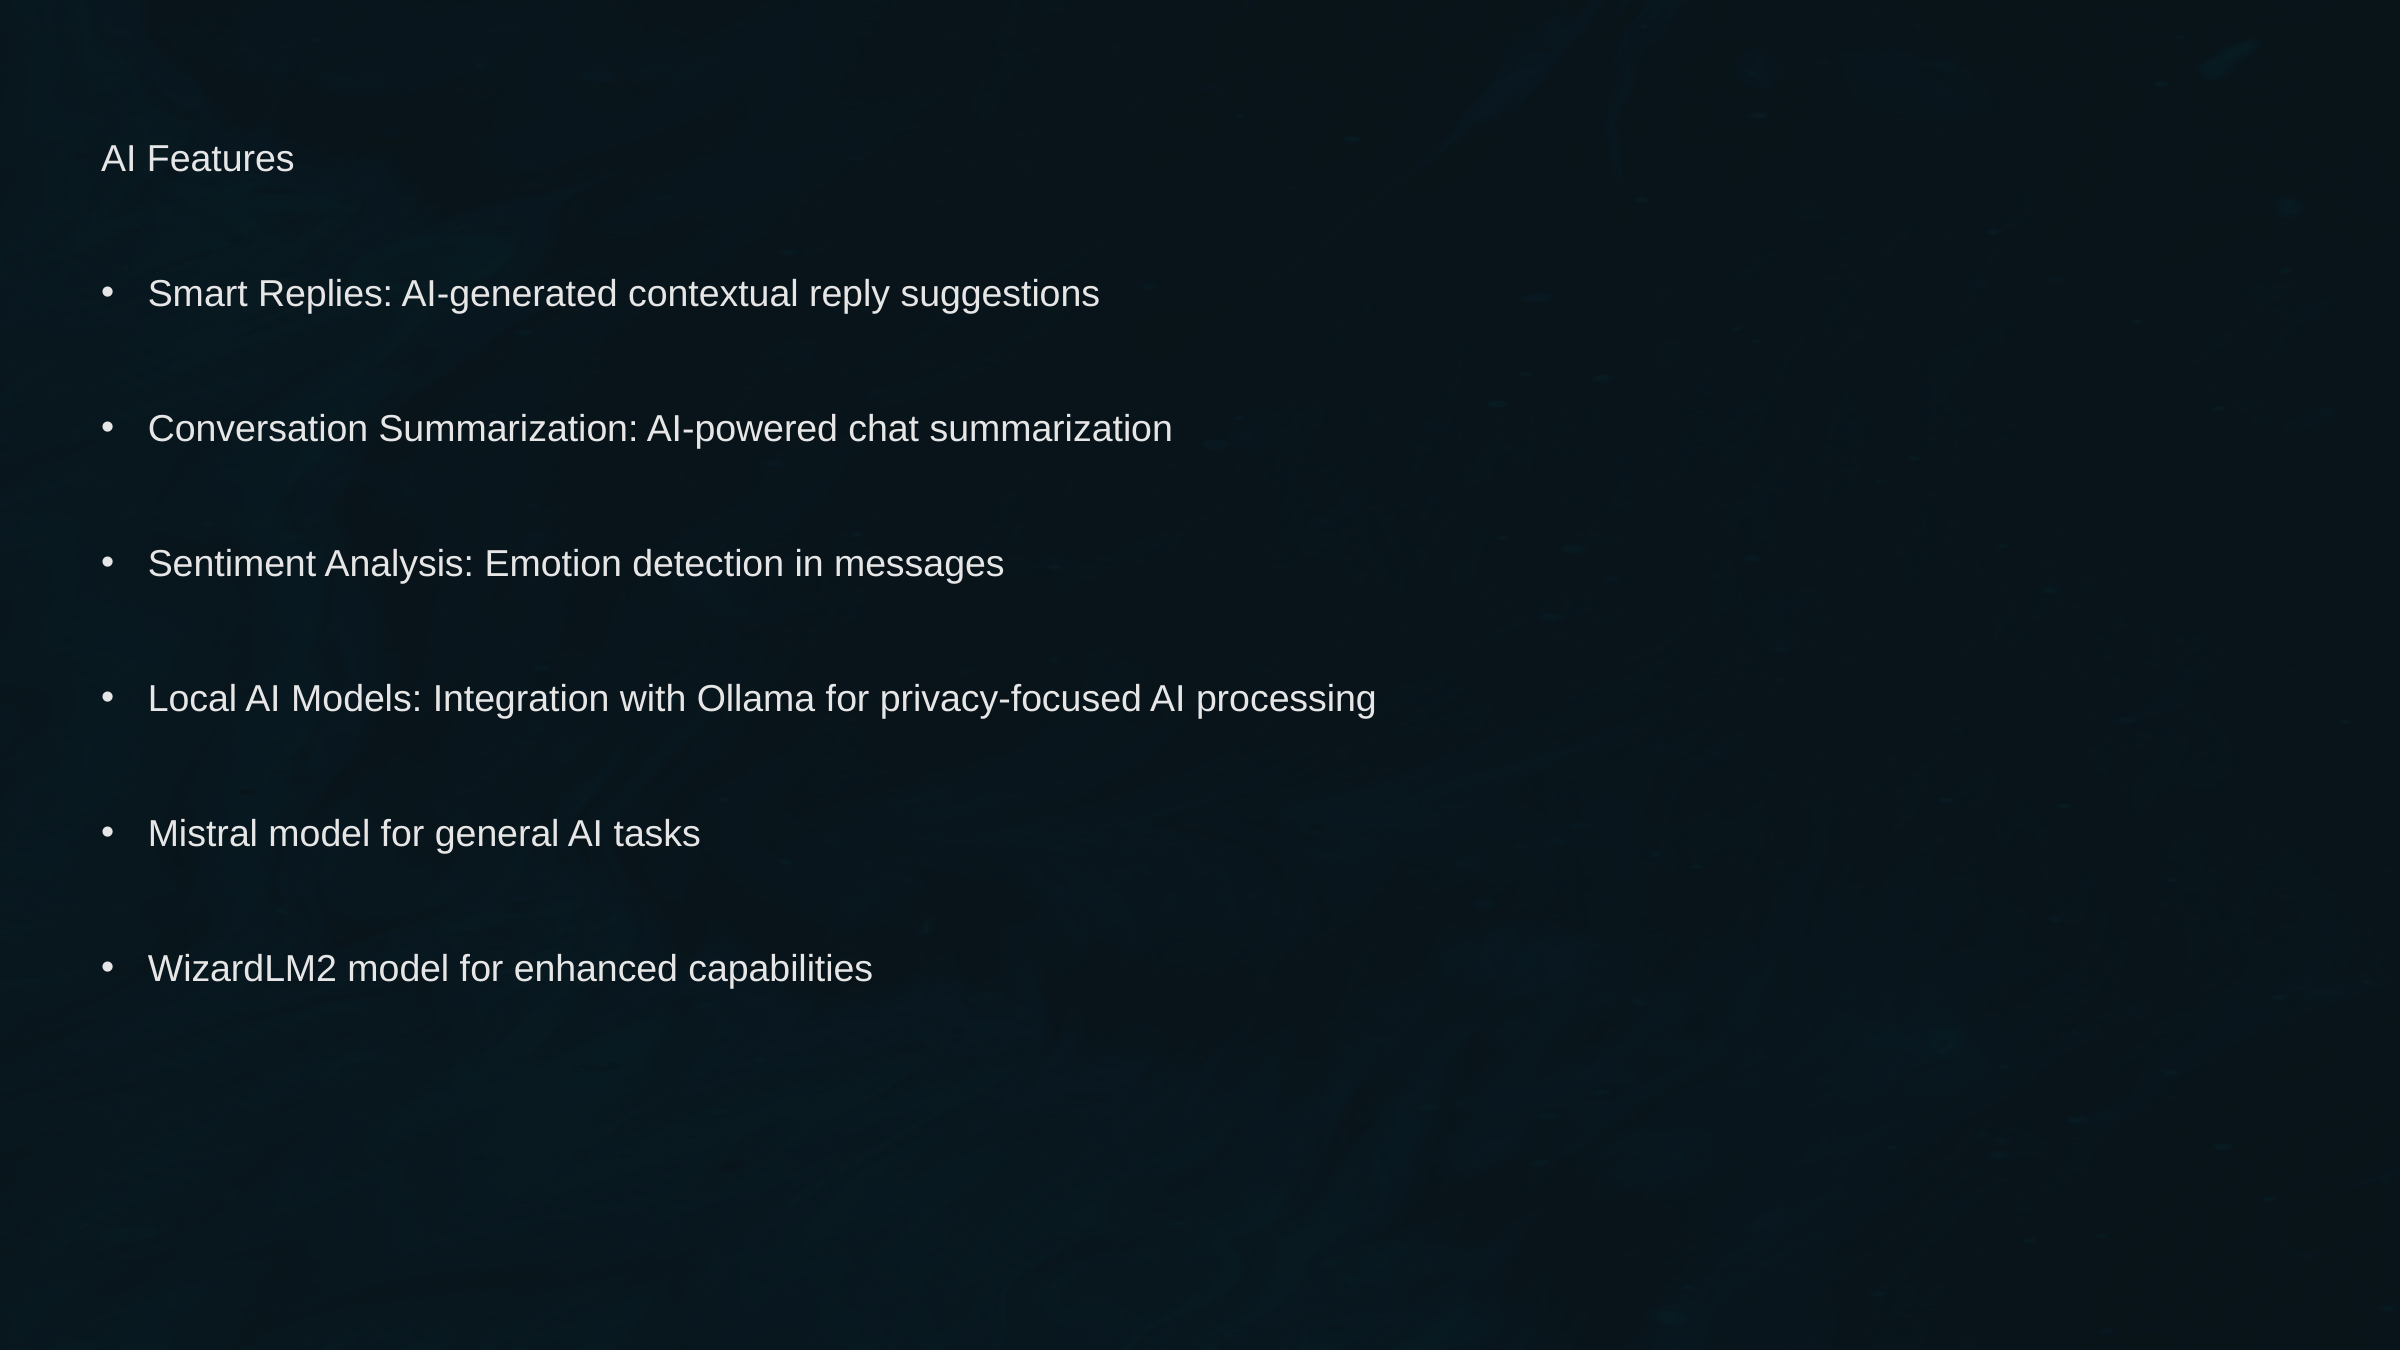

AI Features
Smart Replies: AI-generated contextual reply suggestions
Conversation Summarization: AI-powered chat summarization
Sentiment Analysis: Emotion detection in messages
Local AI Models: Integration with Ollama for privacy-focused AI processing
Mistral model for general AI tasks
WizardLM2 model for enhanced capabilities